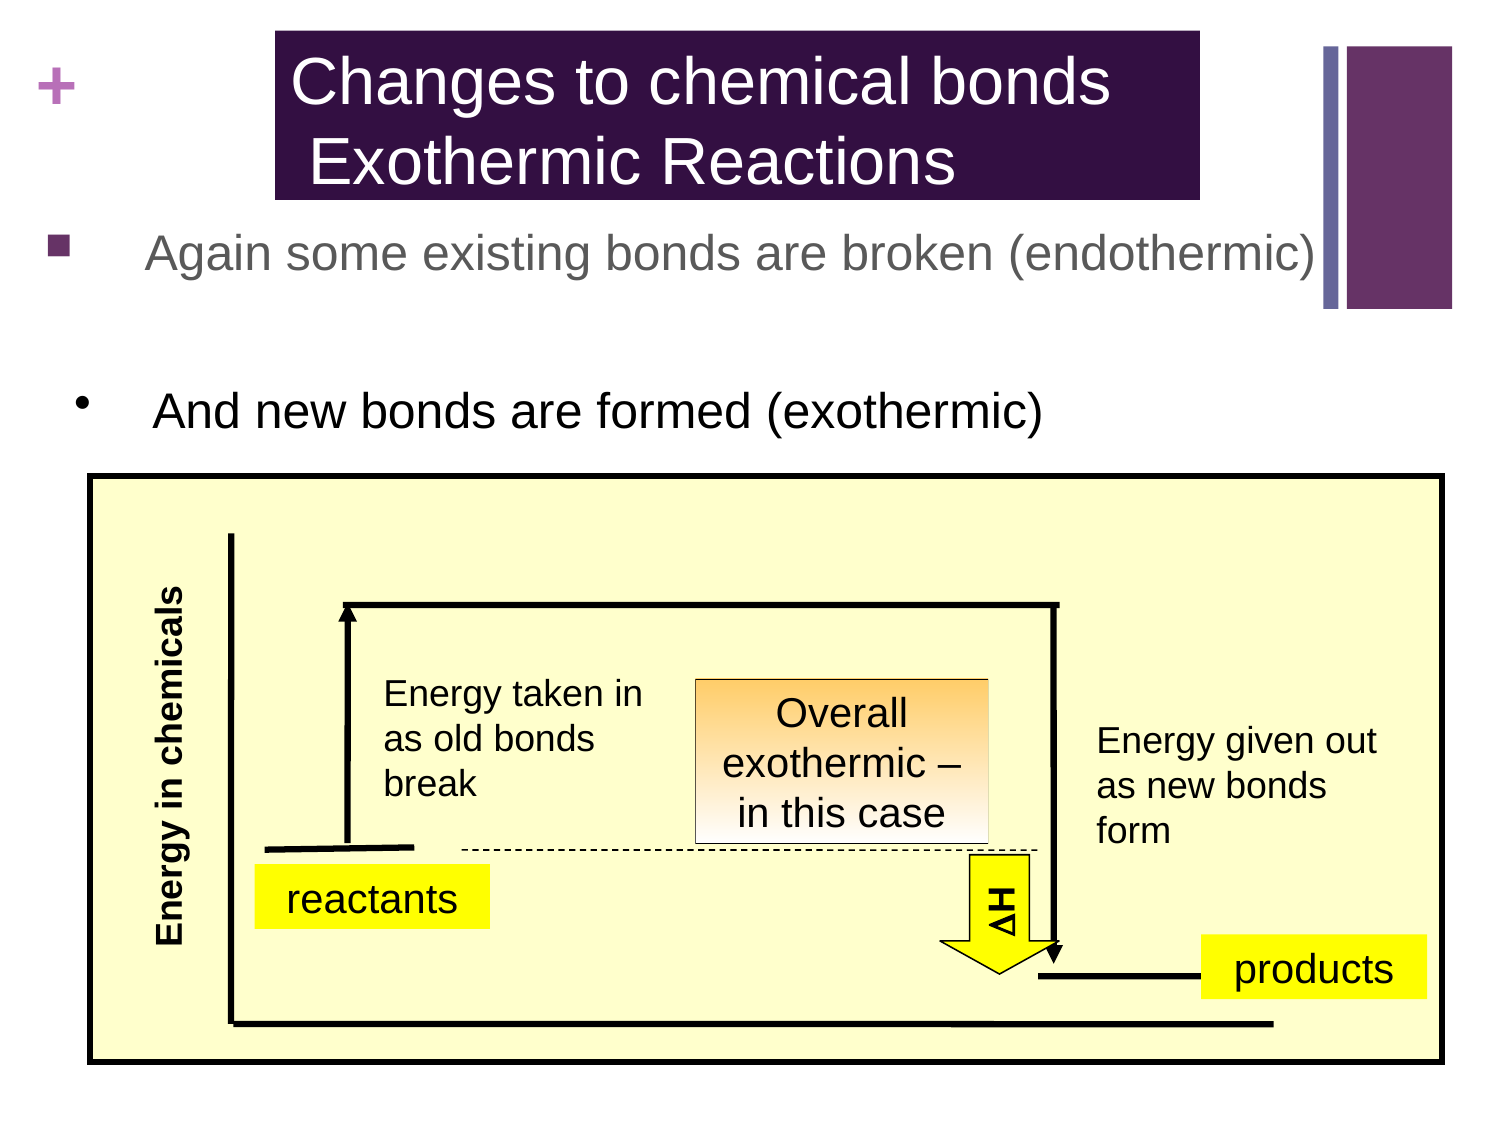

# Changes to chemical bonds Exothermic Reactions
Again some existing bonds are broken (endothermic)
And new bonds are formed (exothermic)

Energy in chemicals

reactants
products

Energy taken in as old bonds break

Energy given out as new bonds form
Overall exothermic – in this case
ΔH